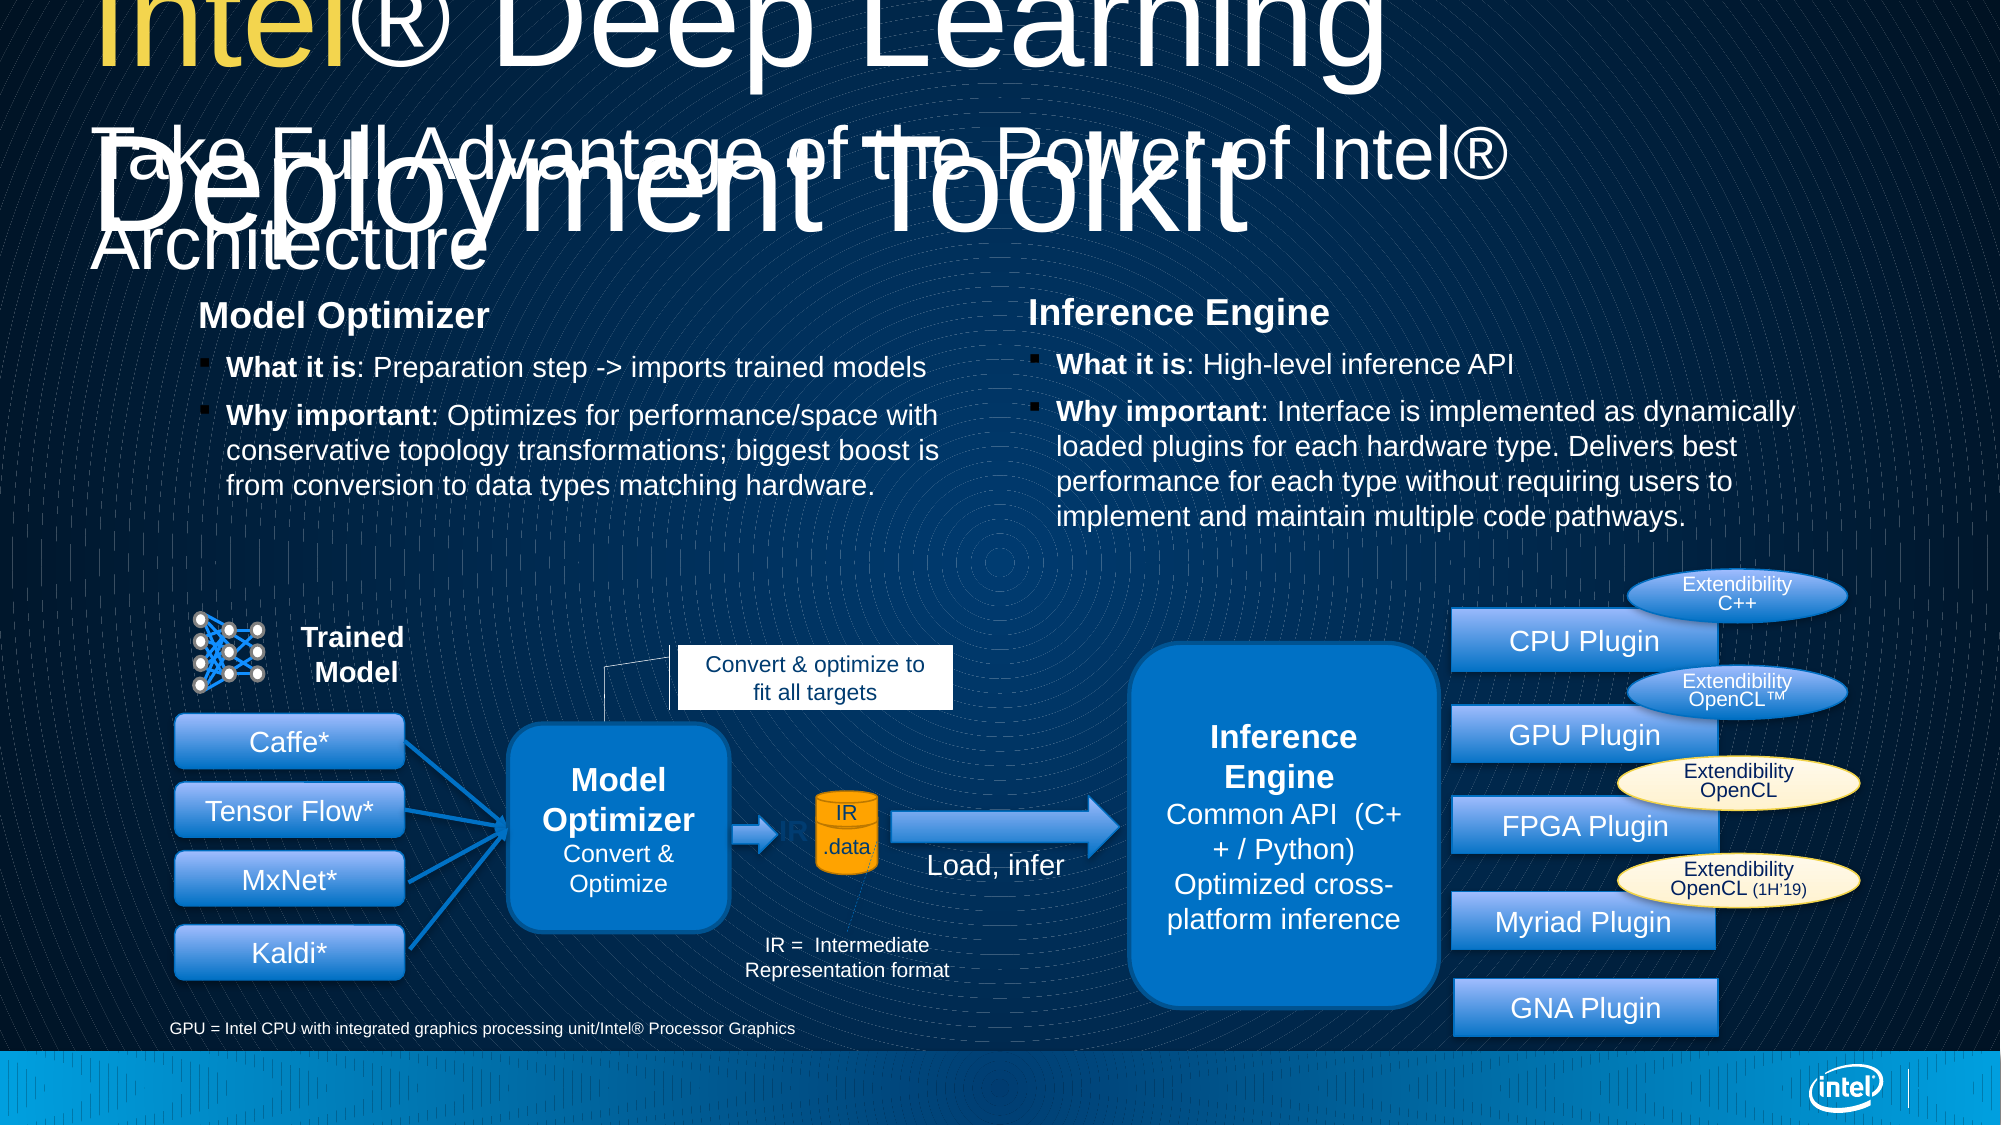

Intel® Deep Learning Deployment Toolkit
Take Full Advantage of the Power of Intel® Architecture
Inference Engine
What it is: High-level inference API
Why important: Interface is implemented as dynamically loaded plugins for each hardware type. Delivers best performance for each type without requiring users to implement and maintain multiple code pathways.
Model Optimizer
What it is: Preparation step -> imports trained models
Why important: Optimizes for performance/space with conservative topology transformations; biggest boost is from conversion to data types matching hardware.
Extendibility C++
CPU Plugin

Trained
Model
Inference Engine
Common API  (C++ / Python)
Optimized cross-platform inference
Convert & optimize to fit all targets
Extendibility OpenCL™
GPU Plugin
Caffe*
Model Optimizer
Convert & Optimize
Extendibility OpenCL
Tensor Flow*
IR
.data
IR

FPGA Plugin

Load, infer
MxNet*
Extendibility OpenCL (1H’19)
Myriad Plugin
Kaldi*
IR =  Intermediate Representation format
GNA Plugin
GPU = Intel CPU with integrated graphics processing unit/Intel® Processor Graphics